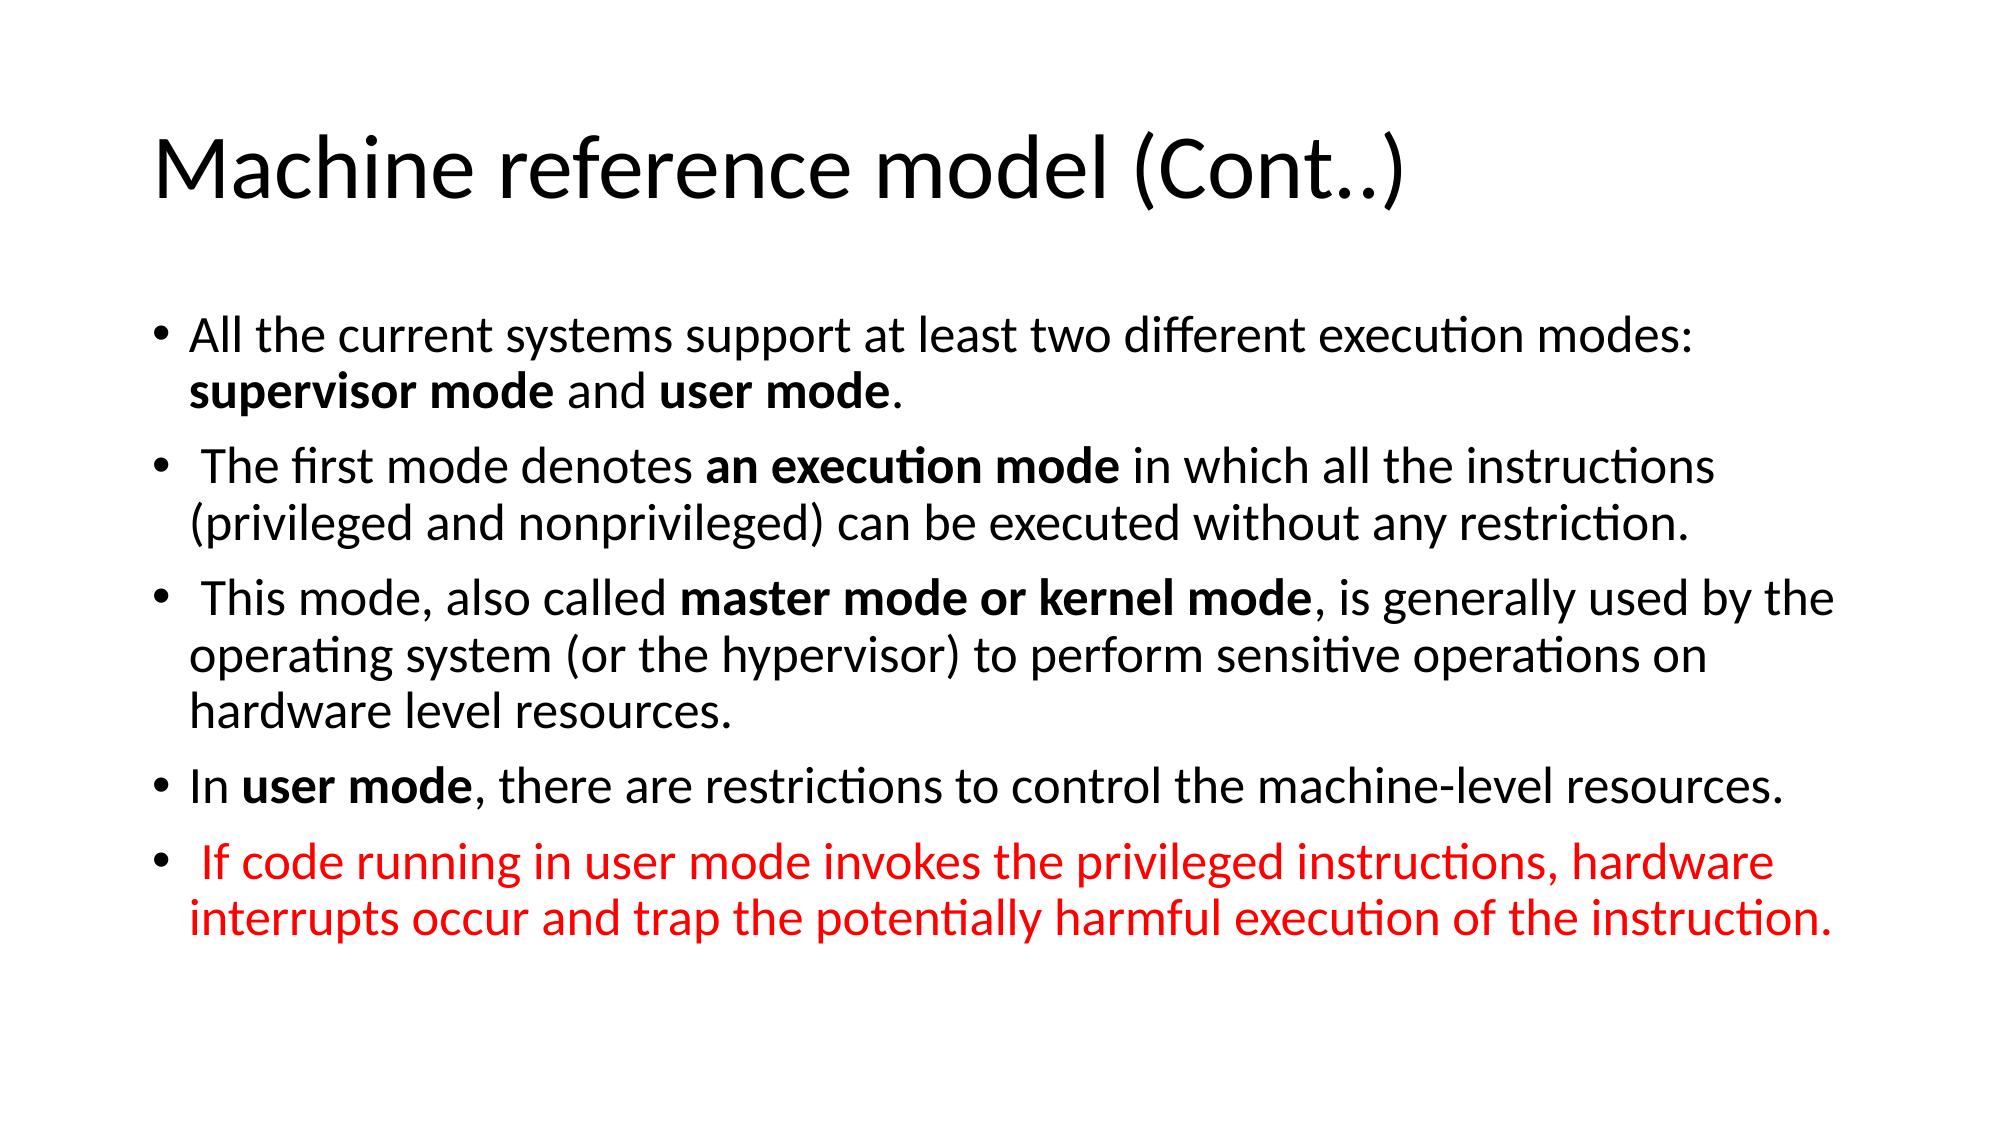

# Machine reference model (Cont..)
All the current systems support at least two different execution modes: supervisor mode and user mode.
 The first mode denotes an execution mode in which all the instructions (privileged and nonprivileged) can be executed without any restriction.
 This mode, also called master mode or kernel mode, is generally used by the operating system (or the hypervisor) to perform sensitive operations on hardware level resources.
In user mode, there are restrictions to control the machine-level resources.
 If code running in user mode invokes the privileged instructions, hardware interrupts occur and trap the potentially harmful execution of the instruction.